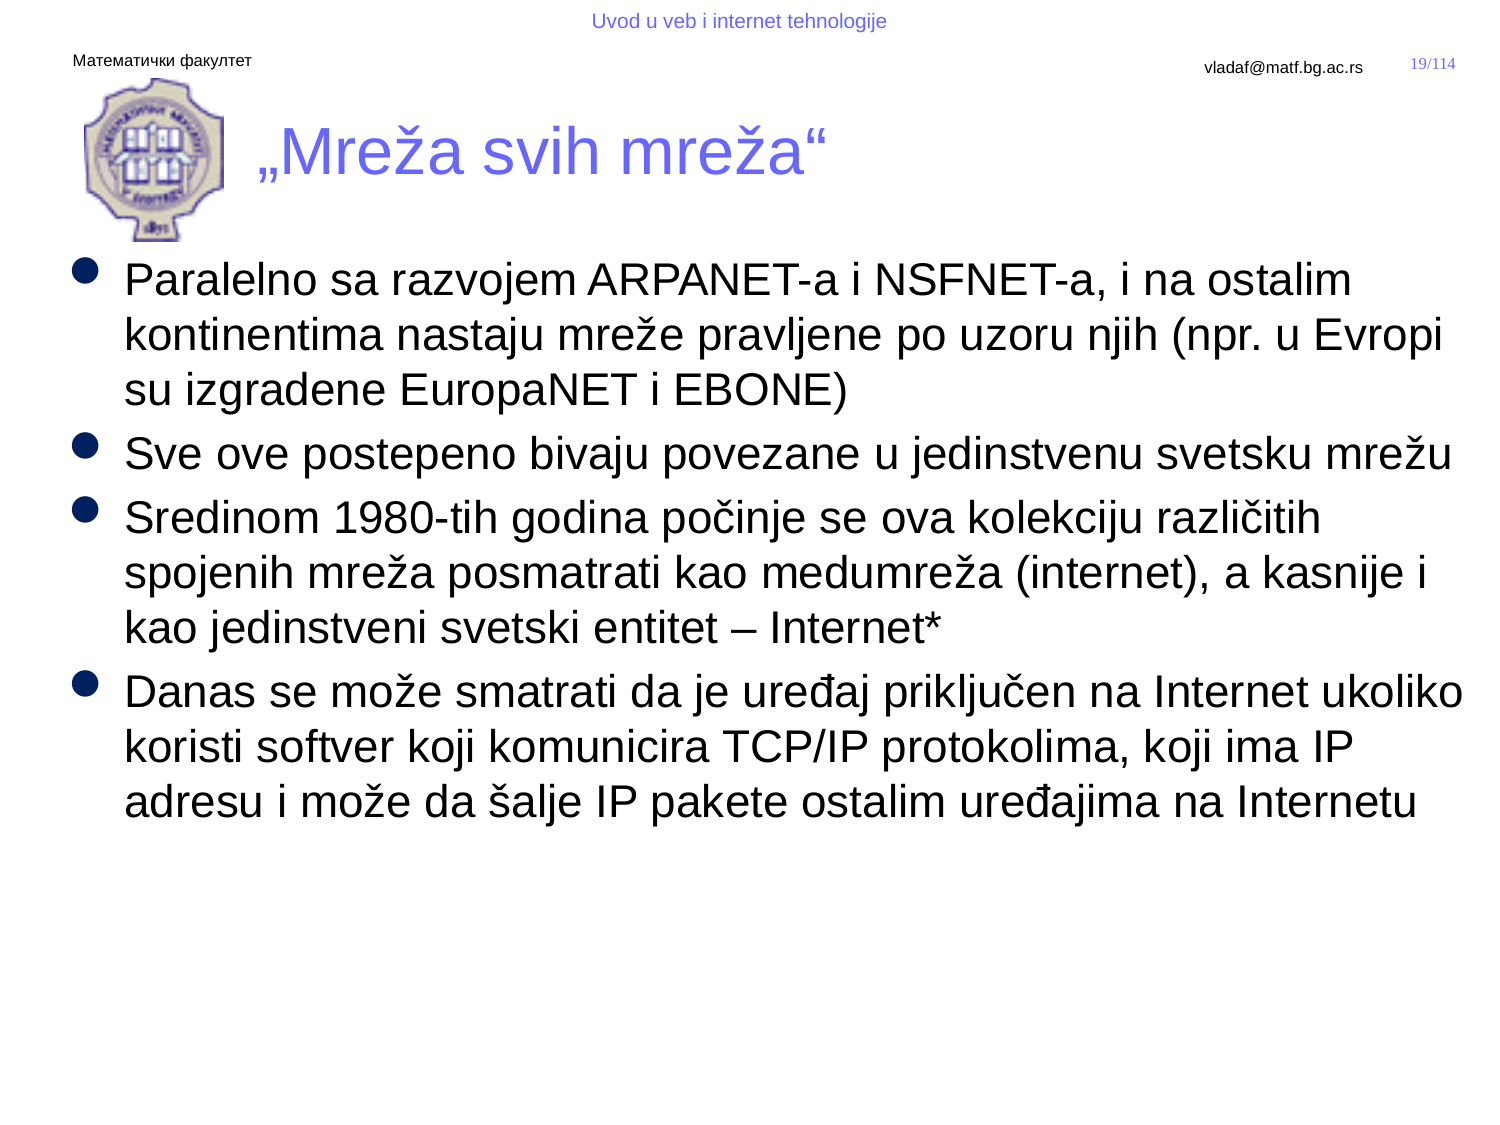

# „Mreža svih mreža“
Paralelno sa razvojem ARPANET-a i NSFNET-a, i na ostalim kontinentima nastaju mreže pravljene po uzoru njih (npr. u Evropi su izgradene EuropaNET i EBONE)
Sve ove postepeno bivaju povezane u jedinstvenu svetsku mrežu
Sredinom 1980-tih godina počinje se ova kolekciju različitih spojenih mreža posmatrati kao medumreža (internet), a kasnije i kao jedinstveni svetski entitet – Internet*
Danas se može smatrati da je uređaj priključen na Internet ukoliko koristi softver koji komunicira TCP/IP protokolima, koji ima IP adresu i može da šalje IP pakete ostalim uređajima na Internetu